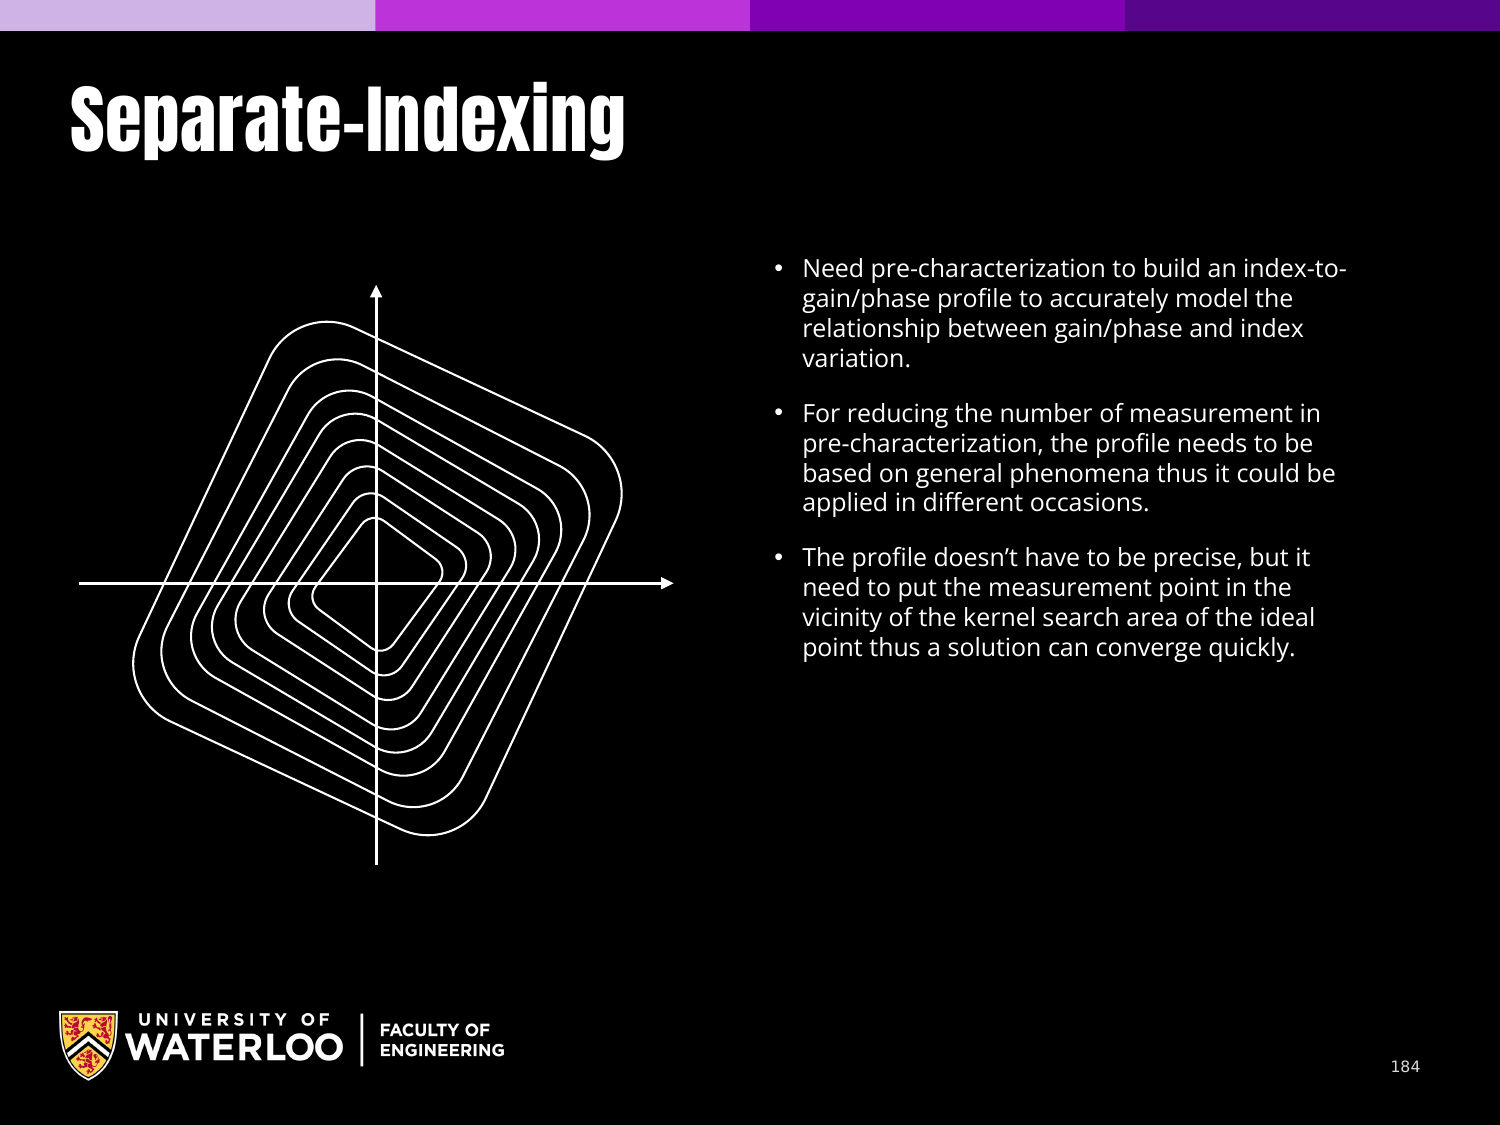

Separate-Indexing
Need pre-characterization to build an index-to-gain/phase profile to accurately model the relationship between gain/phase and index variation.
For reducing the number of measurement in pre-characterization, the profile needs to be based on general phenomena thus it could be applied in different occasions.
The profile doesn’t have to be precise, but it need to put the measurement point in the vicinity of the kernel search area of the ideal point thus a solution can converge quickly.

184